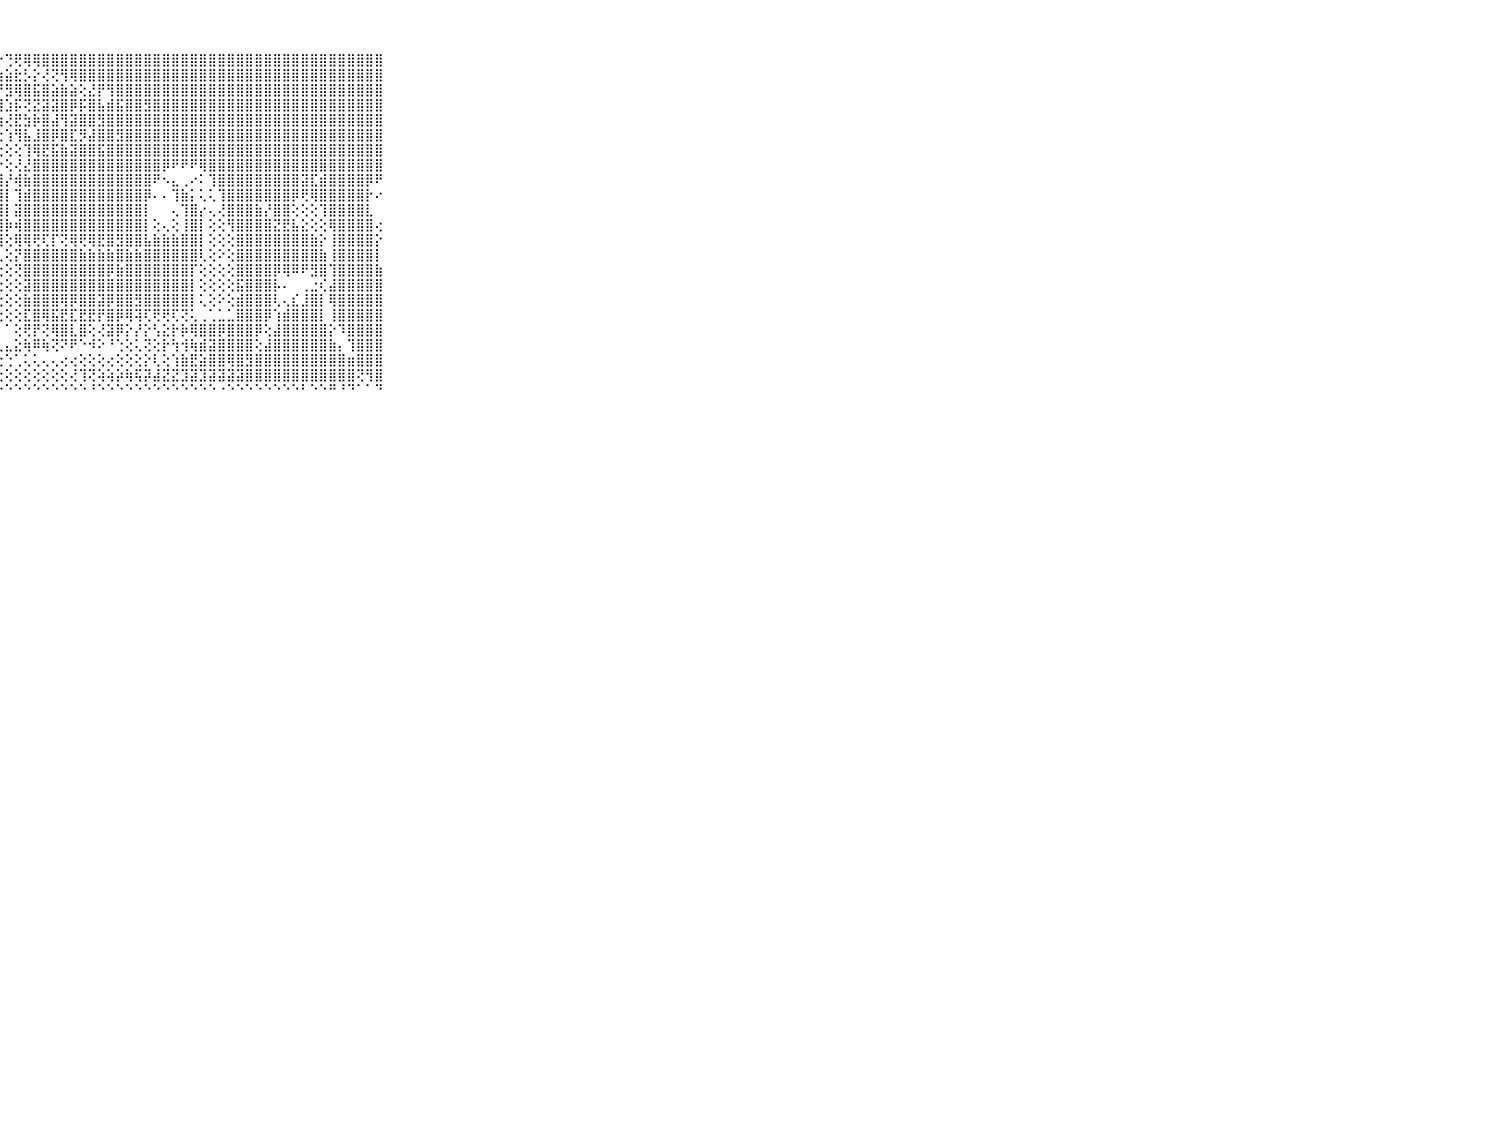

⠀⠀⠀⠀⠀⠀⠀⠀⠀⠀⠀⢕⢕⢕⢕⣱⢗⡼⢟⢗⣾⣟⡿⢵⣕⡵⢕⡕⢙⢟⢿⢿⣿⣿⣿⣿⣿⣿⣿⣿⣿⣿⣿⣿⣿⣿⣿⣿⣿⣿⣿⣿⣿⣿⣿⣿⣿⣿⣿⣿⣿⣿⣿⣿⣿⣿⣿⣿⣿⠀⠀⠀⠀⠀⠀⠀⠀⠀⠀⠀⠀
⠀⠀⠀⠀⠀⠀⠀⠀⠀⠀⠀⢕⢕⢕⢕⢕⢵⢻⢇⢱⢞⣽⣯⢹⢗⢯⢝⣷⣵⣗⡣⡕⢜⢝⢻⢿⣿⣿⣿⣿⣿⣿⣿⣿⣿⣿⣿⣿⣿⣿⣿⣿⣿⣿⣿⣿⣿⣿⣿⣿⣿⣿⣿⣿⣿⣿⣿⣿⣿⠀⠀⠀⠀⠀⠀⠀⠀⠀⠀⠀⠀
⠀⠀⠀⠀⠀⠀⠀⠀⠀⠀⠀⢕⢕⢕⢕⢕⢕⣕⣜⡜⢜⡗⣇⡗⣱⢷⢗⡜⣻⢿⣿⣯⣿⣵⣷⣵⢕⣜⡟⢻⣿⣿⣿⣿⣿⣿⣿⣿⣿⣿⣿⣿⣿⣿⣿⣿⣿⣿⣿⣿⣿⣿⣿⣿⣿⣿⣿⣿⣿⠀⠀⠀⠀⠀⠀⠀⠀⠀⠀⠀⠀
⠀⠀⠀⠀⠀⠀⠀⠀⠀⠀⠀⢕⡱⡕⣏⢹⠜⢕⠕⢑⢕⠕⢕⢝⢸⡿⢿⢹⣱⡯⢝⣝⣽⣽⣿⡿⡯⣿⣧⣾⣯⣿⣿⣻⣿⣿⣿⣿⣿⣿⣿⣿⣿⣿⣿⣿⣿⣿⣿⣿⣿⣿⣿⣿⣿⣿⣿⣿⣿⠀⠀⠀⠀⠀⠀⠀⠀⠀⠀⠀⠀
⠀⠀⠀⠀⠀⠀⠀⠀⠀⠀⠀⢏⠜⠑⠁⢕⢑⠕⢄⣔⢕⢅⢕⢔⢔⢕⢜⢱⢜⣟⣳⡷⣿⣼⢻⣽⣿⣿⣻⣿⣿⣿⣿⣿⣿⣿⣿⣿⣿⣿⣿⣿⣿⣿⣿⣿⣿⣿⣿⣿⣿⣿⣿⣿⣿⣿⣿⣿⣿⠀⠀⠀⠀⠀⠀⠀⠀⠀⠀⠀⠀
⠀⠀⠀⠀⠀⠀⠀⠀⠀⠀⠀⠀⠀⠀⠀⠀⠀⠁⠁⠑⠙⠗⢶⣵⡕⢕⢕⢕⢱⢻⣧⣸⣿⡿⣿⣏⡻⣼⣿⣿⣻⣿⣿⣿⣿⣿⣿⣿⣿⣿⣿⣿⣿⣿⣿⣿⣿⣿⣿⣿⣿⣿⣿⣿⣿⣿⣿⣿⣿⠀⠀⠀⠀⠀⠀⠀⠀⠀⠀⠀⠀
⠀⠀⠀⠀⠀⠀⠀⠀⠀⠀⠀⠉⠝⠓⠖⠦⠄⠀⠀⠀⠀⠀⠀⠙⢿⣧⡕⢕⢕⢕⢹⢿⣟⣯⣷⣽⣿⣿⣯⣿⣿⣿⣿⣿⣿⣿⣿⣿⣿⣿⣿⣿⣿⣿⣿⣿⣿⣿⣿⣿⣿⣿⣿⣿⣿⣿⣿⣿⣿⠀⠀⠀⠀⠀⠀⠀⠀⠀⠀⠀⠀
⠀⠀⠀⠀⠀⠀⠀⠀⠀⠀⠀⠀⠀⠀⠀⠀⢀⠁⠄⠀⠀⠀⠀⠀⠌⢻⣿⡕⢕⢜⣜⣿⣿⣿⣿⣿⣿⣿⣿⣿⣿⣿⣿⣿⣿⡿⠟⠟⠟⢿⣿⣿⣿⣿⣿⣿⣿⣿⣿⣿⣿⣿⣿⣿⣿⣿⣿⣿⣿⠀⠀⠀⠀⠀⠀⠀⠀⠀⠀⠀⠀
⠀⠀⠀⠀⠀⠀⠀⠀⠀⠀⠀⢔⢔⢔⢄⢕⢀⢔⢀⢀⠀⠐⠔⠀⠀⠘⣿⣿⡜⢾⣷⣿⣿⣿⣿⣿⣿⣿⣿⣿⣿⣿⣿⣿⠟⠢⣄⢀⠔⠅⢹⣿⣿⣿⣿⣿⣿⣿⣿⣿⣽⣏⣾⣿⣿⣿⣿⡿⠟⠀⠀⠀⠀⠀⠀⠀⠀⠀⠀⠀⠀
⠀⠀⠀⠀⠀⠀⠀⠀⠀⠀⠀⣿⣿⣷⣷⣵⣕⣕⡕⢕⢕⢕⢕⢀⠀⢀⣿⣿⡇⢹⣾⣿⣿⣿⣿⣿⣿⣿⣿⣿⣿⣿⣿⡿⠄⠄⢹⣷⡅⢅⢅⢹⣿⣿⣿⣿⣿⣿⣿⡿⢟⢿⣿⣿⣿⣿⣿⡗⠔⠀⠀⠀⠀⠀⠀⠀⠀⠀⠀⠀⠀
⠀⠀⠀⠀⠀⠀⠀⠀⠀⠀⠀⣿⣿⣿⣿⣿⣿⣿⣿⣿⣷⣷⣵⣕⢕⢕⣿⣿⡇⣽⣿⣿⣿⣿⣿⣿⣿⣿⣿⣿⣿⣿⣿⡇⠀⠀⢄⢹⣿⡔⢄⢜⣿⣿⣿⣷⡜⣿⣿⢕⢕⢕⢹⣿⣿⣿⣿⣇⠀⠀⠀⠀⠀⠀⠀⠀⠀⠀⠀⠀⠀
⠀⠀⠀⠀⠀⠀⠀⠀⠀⠀⠀⣿⣿⣿⣿⣿⣿⣿⣿⣿⣿⣿⣿⣿⣿⣿⣿⣿⡷⢾⣿⣿⣿⣿⣿⣿⣿⣿⣿⣿⣿⣿⣿⡇⢕⢄⢕⢸⣿⡇⢕⢕⢻⣿⣿⣿⣿⣝⣟⣧⣕⢕⢕⢿⣿⣿⣿⣿⢔⠀⠀⠀⠀⠀⠀⠀⠀⠀⠀⠀⠀
⠀⠀⠀⠀⠀⠀⠀⠀⠀⠀⠀⣿⣿⣿⣿⣿⣿⣿⣿⣿⣿⣿⣿⣿⣿⣿⣿⣿⢕⢿⢿⢟⢏⡏⢝⢿⢟⢿⣟⣿⣻⣿⣿⣧⣷⣷⣷⣿⣿⡇⢕⢕⢕⣿⣿⣿⣿⣿⣿⣿⣿⣷⡕⢸⣿⣿⣿⣿⡕⠀⠀⠀⠀⠀⠀⠀⠀⠀⠀⠀⠀
⠀⠀⠀⠀⠀⠀⠀⠀⠀⠀⠀⣿⣿⣿⣿⣿⣿⣿⣿⣿⣿⣿⣿⣿⣿⣿⣿⢇⢕⡝⣿⣿⣿⣿⣿⣿⣷⣷⣷⣷⣿⣷⣷⣿⣿⣿⣿⣿⣿⢇⢕⠕⢕⣿⣿⣿⣿⣿⣿⣿⣿⣿⣷⢸⣿⣿⣿⣿⡇⠀⠀⠀⠀⠀⠀⠀⠀⠀⠀⠀⠀
⠀⠀⠀⠀⠀⠀⠀⠀⠀⠀⠀⣿⣿⣿⣿⣿⣿⣿⣿⣿⣿⣿⣿⣿⣿⣿⣿⢕⢕⢝⣿⣿⣿⣿⣿⣿⣿⣿⣿⡿⣷⣿⣿⣿⣿⣿⣿⣿⡏⢕⢕⢕⢕⣿⣿⣿⣿⡿⢿⠿⠟⣻⣿⢹⣿⣿⣿⣿⣷⠀⠀⠀⠀⠀⠀⠀⠀⠀⠀⠀⠀
⠀⠀⠀⠀⠀⠀⠀⠀⠀⠀⠀⣿⣿⣿⣿⣿⣿⣿⣿⣿⣿⣿⣿⣿⣿⣿⣿⢕⢕⢕⣽⣿⣿⣿⣿⣿⣿⣿⣿⣿⣿⣿⣿⣿⣿⣿⣿⣿⡇⢕⢕⢕⢕⣯⣿⣿⣿⡧⠄⠀⢀⣐⢎⣼⣿⣿⣿⣿⣿⠀⠀⠀⠀⠀⠀⠀⠀⠀⠀⠀⠀
⠀⠀⠀⠀⠀⠀⠀⠀⠀⠀⠀⣿⣿⣿⣿⣿⣿⣿⣿⣿⣿⣿⣿⣿⣿⣿⡟⢕⢕⢕⣷⣿⣿⣿⢿⡿⣿⣿⣽⡿⣿⣿⣻⣿⣿⣿⣿⣿⡇⢅⢕⠕⢕⣾⣿⣿⣿⢇⢄⣎⣸⣿⡇⢿⣿⣿⣿⣿⣿⠀⠀⠀⠀⠀⠀⠀⠀⠀⠀⠀⠀
⠀⠀⠀⠀⠀⠀⠀⠀⠀⠀⠀⠜⣿⣿⣿⣿⣿⣿⣿⣿⣿⣿⣿⣿⣿⣿⡇⢕⢕⢕⣏⣿⢿⣯⣟⣏⣟⣟⡟⣿⡿⢿⢽⢏⢟⢟⢏⢝⢅⢀⢁⣁⣁⣿⣿⣿⡿⢱⣾⣿⣿⣿⡇⢸⣿⣿⣿⣿⣿⠀⠀⠀⠀⠀⠀⠀⠀⠀⠀⠀⠀
⠀⠀⠀⠀⠀⠀⠀⠀⠀⠀⠀⠀⠝⡿⣿⣿⣿⣿⣿⣿⣿⣿⣿⣿⣿⣿⠇⠁⠁⢕⢟⡟⢝⢿⣿⣇⣿⢕⢜⣽⡿⡕⡜⡕⢣⣕⡗⡷⢿⣿⣿⡿⣿⣿⣿⡿⢕⣼⣿⣿⣿⣿⣿⡕⠹⣿⣿⣿⣿⠀⠀⠀⠀⠀⠀⠀⠀⠀⠀⠀⠀
⠀⠀⠀⠀⠀⠀⠀⠀⠀⠀⠀⢄⣀⡅⢕⢅⢕⢕⢕⢕⢕⢕⢕⢕⢕⢑⢁⢀⣄⣕⢷⠿⢷⢝⠝⠟⠑⠺⠕⠘⢑⢕⢅⢝⢕⡗⢳⢺⢷⣾⣽⣿⣿⣿⣿⢕⣼⣿⣿⣿⣿⣿⣿⣷⡄⢹⣿⣿⣿⠀⠀⠀⠀⠀⠀⠀⠀⠀⠀⠀⠀
⠀⠀⠀⠀⠀⠀⠀⠀⠀⠀⠀⠄⢕⢵⡕⣕⣡⣵⢵⣵⣷⡷⢾⢿⠿⠟⠝⢑⢑⢁⢅⢅⢄⢄⢔⢔⢕⢕⢕⢔⢕⢕⢕⡕⢇⢕⢱⣷⣟⣵⣿⣿⢿⣿⣻⣿⣿⣿⣿⣿⣿⣿⣿⣿⣿⣶⣿⣿⣿⠀⠀⠀⠀⠀⠀⠀⠀⠀⠀⠀⠀
⠀⠀⠀⠀⠀⠀⠀⠀⠀⠀⠀⠗⠗⢟⠛⠛⠋⠙⢌⢅⢅⢅⢄⢔⢔⢕⢕⢕⢕⢕⢕⢕⢕⢕⢕⢜⢹⢝⢵⢵⡵⢷⢯⡽⣼⣝⣝⣹⣽⣹⣽⣽⣽⣽⣿⣿⣿⣿⣿⣿⣿⣿⣿⣿⣿⣿⢝⢻⣿⠀⠀⠀⠀⠀⠀⠀⠀⠀⠀⠀⠀
⠀⠀⠀⠀⠀⠀⠀⠀⠀⠀⠀⠀⠀⠀⠀⠀⠀⠁⠑⠑⠑⠑⠑⠑⠑⠑⠑⠑⠑⠑⠑⠑⠑⠑⠑⠑⠑⠘⠑⠑⠑⠑⠑⠑⠑⠑⠑⠑⠑⠑⠑⠐⠑⠑⠑⠑⠑⠑⠑⠑⠃⠑⠑⠛⠘⠙⠁⠁⠙⠀⠀⠀⠀⠀⠀⠀⠀⠀⠀⠀⠀